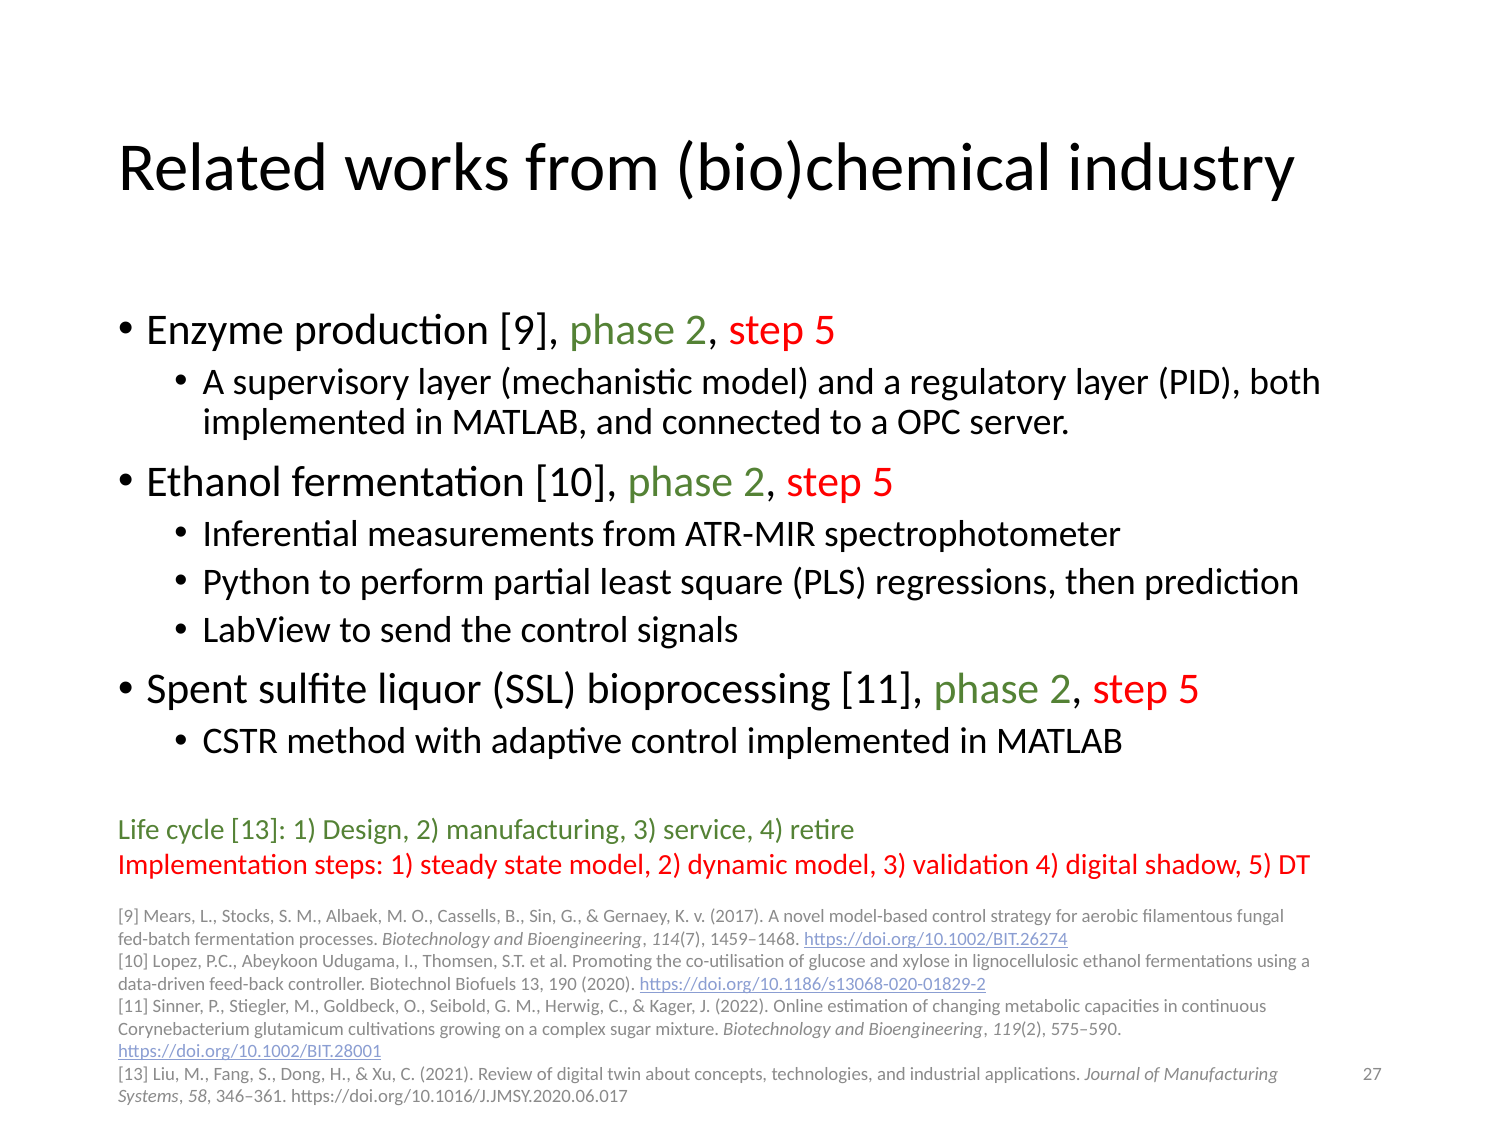

# Related works from (bio)chemical industry
Enzyme production [9], phase 2, step 5
A supervisory layer (mechanistic model) and a regulatory layer (PID), both implemented in MATLAB, and connected to a OPC server.
Ethanol fermentation [10], phase 2, step 5
Inferential measurements from ATR-MIR spectrophotometer
Python to perform partial least square (PLS) regressions, then prediction
LabView to send the control signals
Spent sulfite liquor (SSL) bioprocessing [11], phase 2, step 5
CSTR method with adaptive control implemented in MATLAB

Life cycle [13]: 1) Design, 2) manufacturing, 3) service, 4) retire
Implementation steps: 1) steady state model, 2) dynamic model, 3) validation 4) digital shadow, 5) DT
[9] Mears, L., Stocks, S. M., Albaek, M. O., Cassells, B., Sin, G., & Gernaey, K. v. (2017). A novel model-based control strategy for aerobic filamentous fungal fed-batch fermentation processes. Biotechnology and Bioengineering, 114(7), 1459–1468. https://doi.org/10.1002/BIT.26274
[10] Lopez, P.C., Abeykoon Udugama, I., Thomsen, S.T. et al. Promoting the co-utilisation of glucose and xylose in lignocellulosic ethanol fermentations using a data-driven feed-back controller. Biotechnol Biofuels 13, 190 (2020). https://doi.org/10.1186/s13068-020-01829-2
[11] Sinner, P., Stiegler, M., Goldbeck, O., Seibold, G. M., Herwig, C., & Kager, J. (2022). Online estimation of changing metabolic capacities in continuous Corynebacterium glutamicum cultivations growing on a complex sugar mixture. Biotechnology and Bioengineering, 119(2), 575–590. https://doi.org/10.1002/BIT.28001
[13] Liu, M., Fang, S., Dong, H., & Xu, C. (2021). Review of digital twin about concepts, technologies, and industrial applications. Journal of Manufacturing Systems, 58, 346–361. https://doi.org/10.1016/J.JMSY.2020.06.017

27